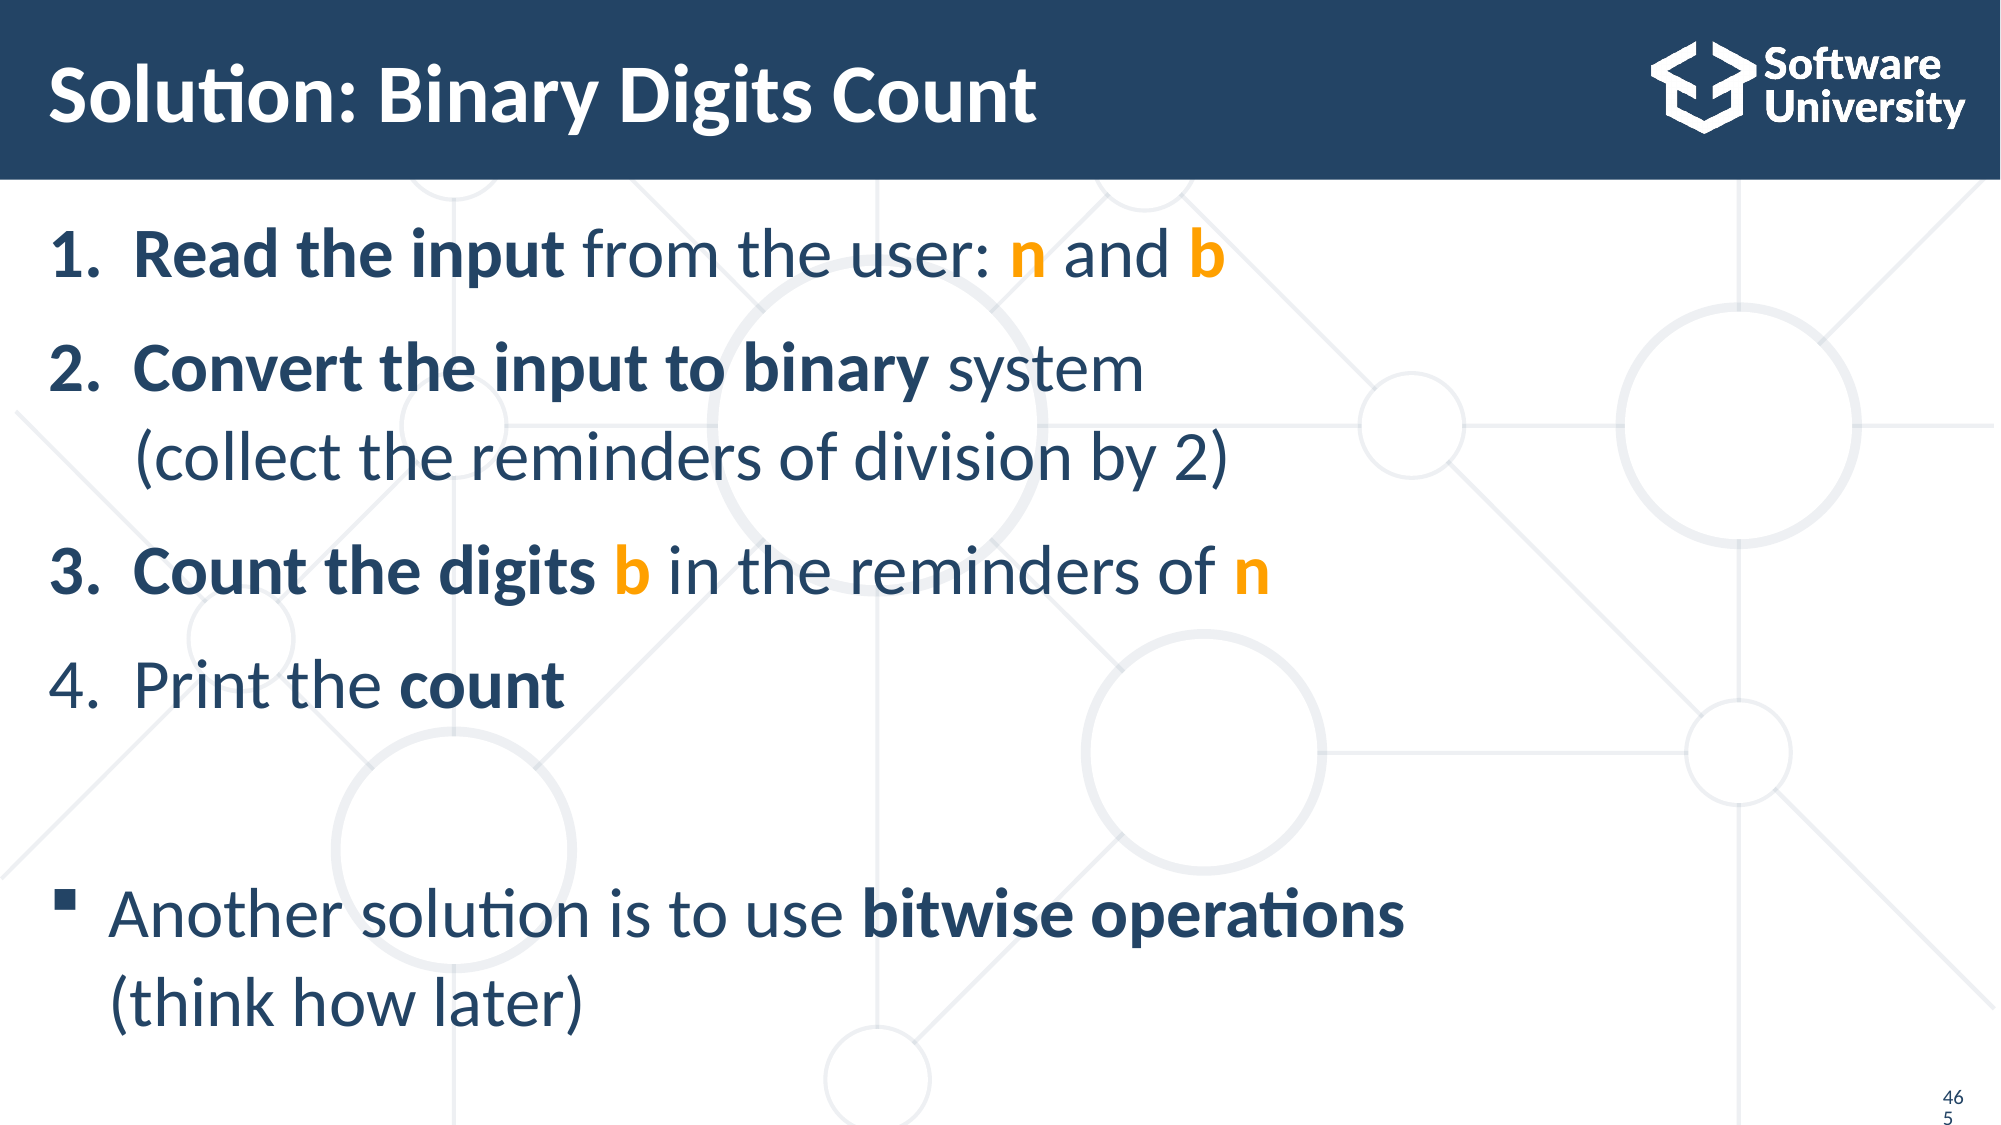

# Solution: Binary Digits Count
Read the input from the user: n and b
Convert the input to binary system
(collect the reminders of division by 2)
Count the digits b in the reminders of n
Print the count

Another solution is to use bitwise operations
(think how later)
465